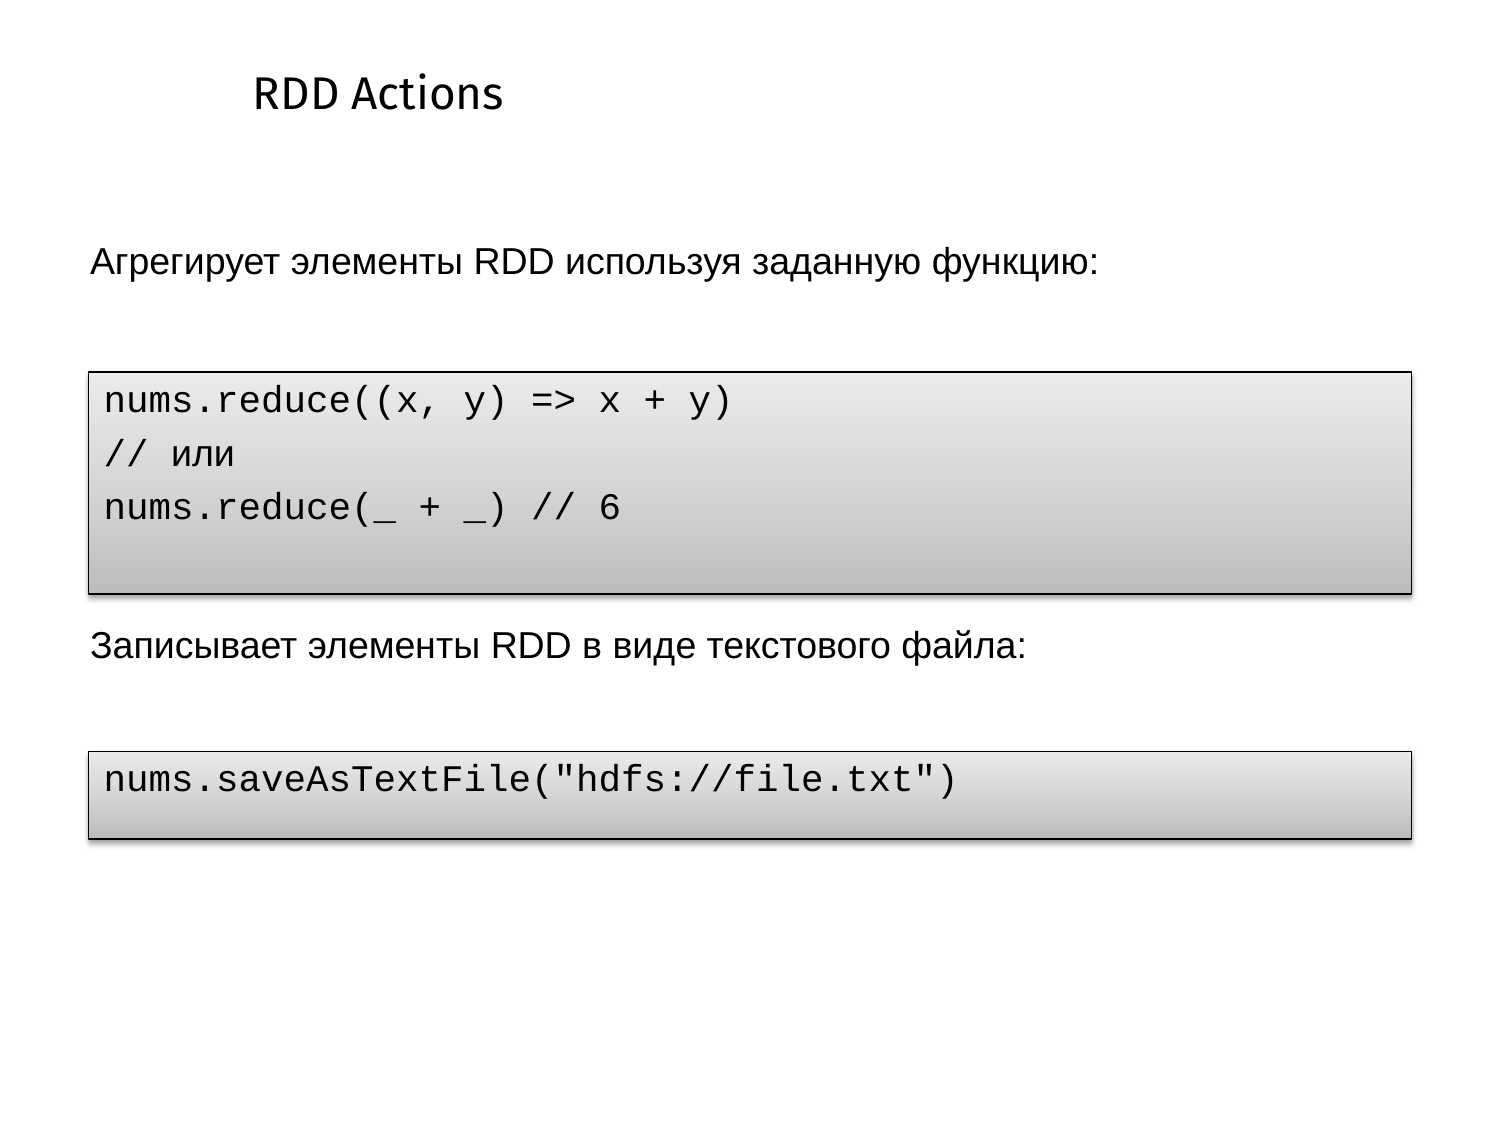

# RDD Actions
Агрегирует элементы RDD используя заданную функцию:

nums.reduce((x, y) => x + y)
// или
nums.reduce(_ + _) // 6
Записывает элементы RDD в виде текстового файла:

nums.saveAsTextFile("hdfs://file.txt")